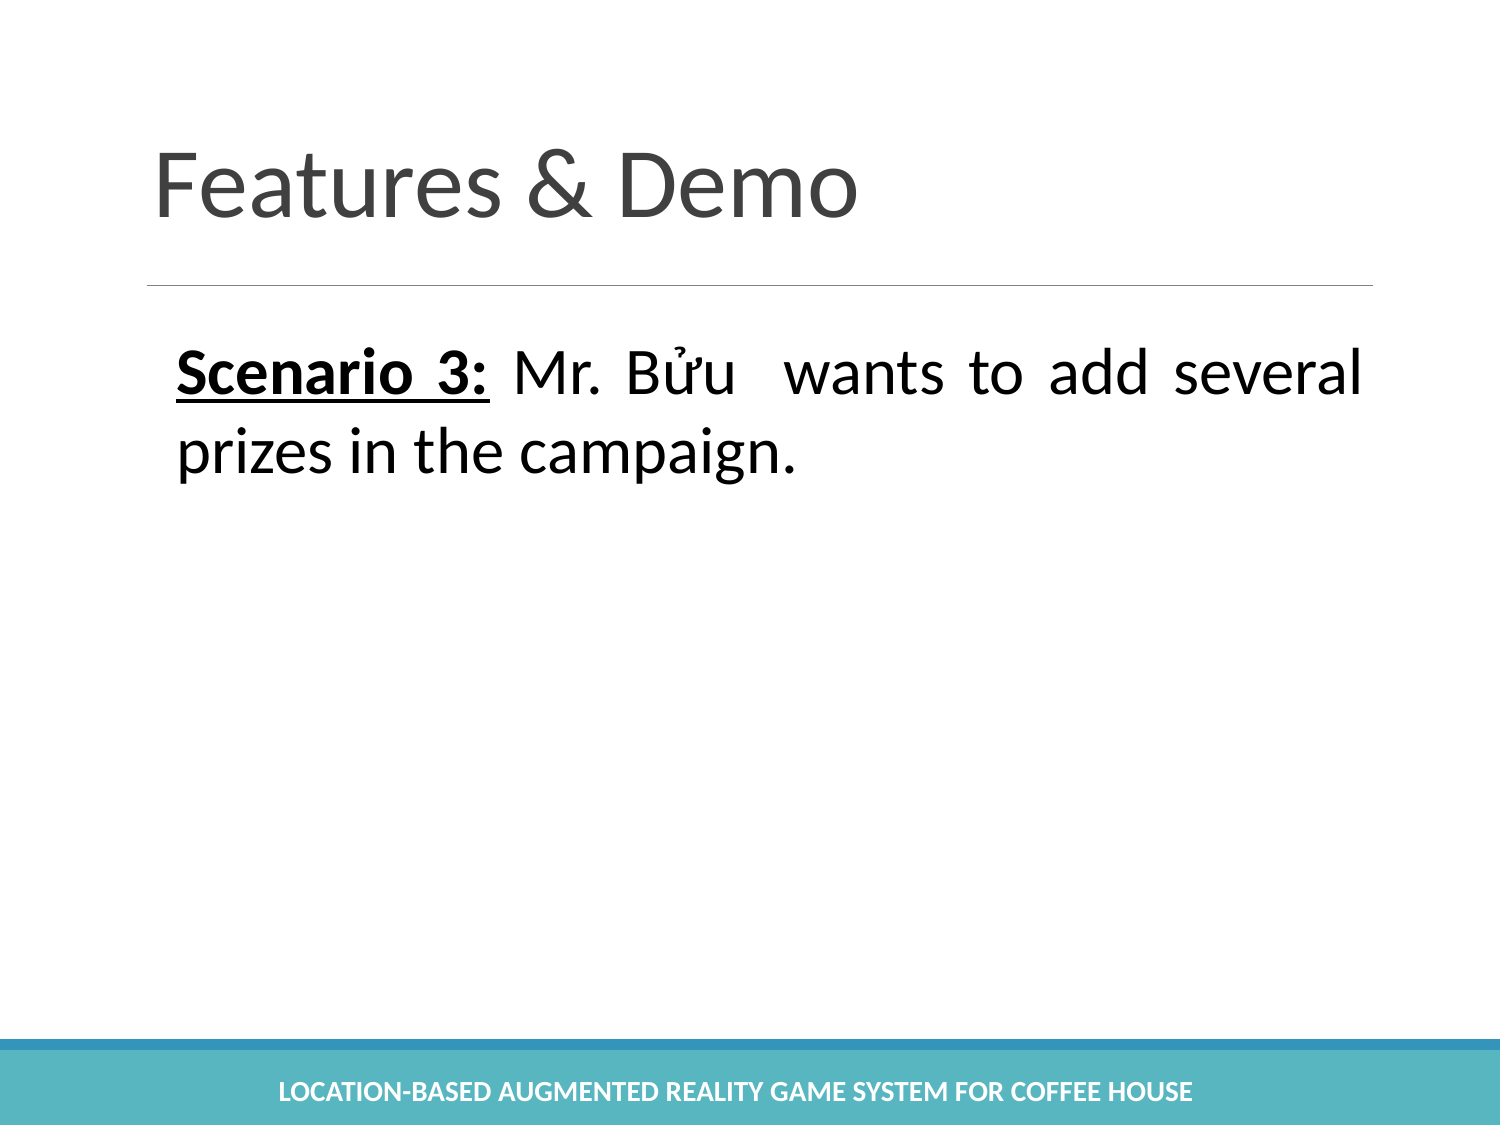

# Features & Demo
Scenario 3: Mr. Bửu  wants to add several prizes in the campaign.

Location-based Augmented Reality Game System for Coffee House
60